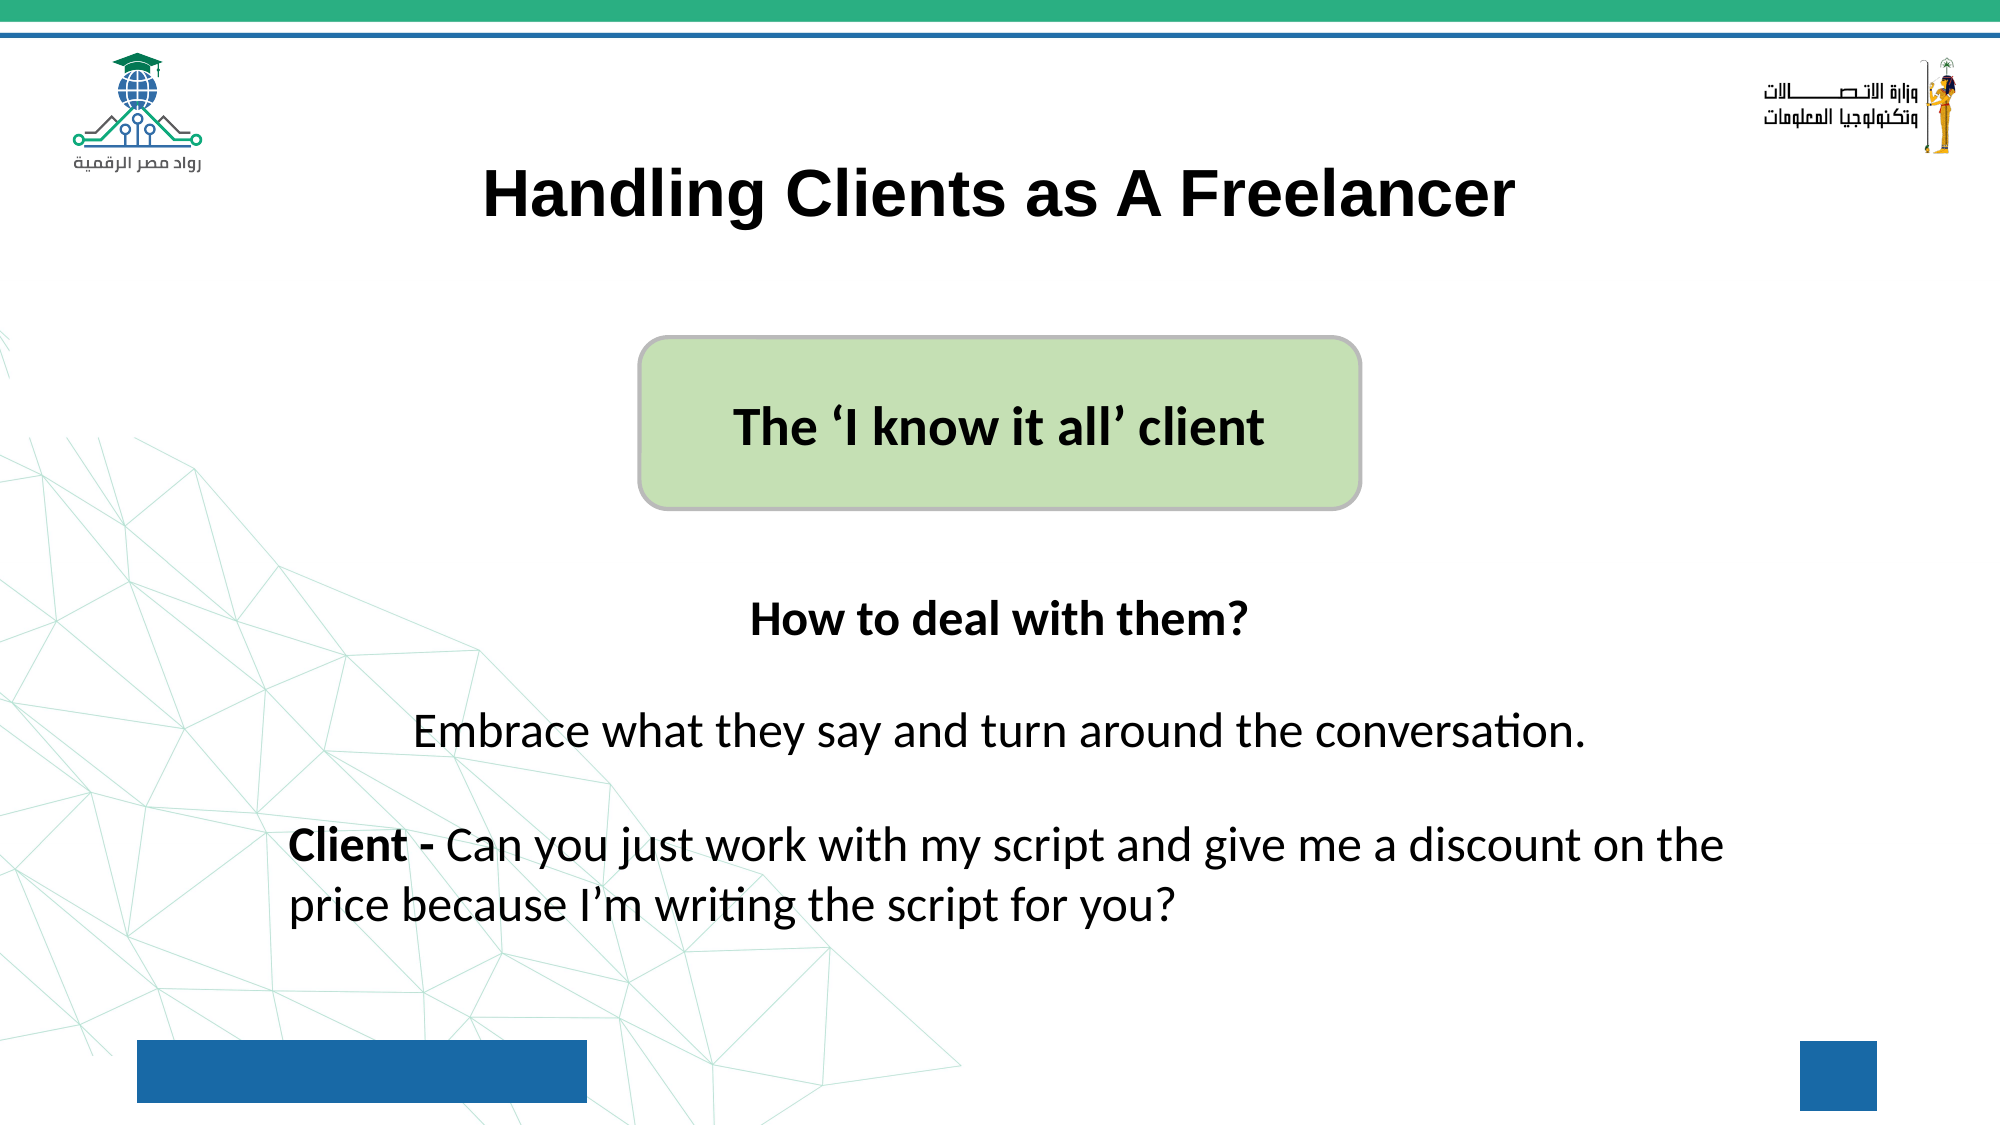

# Handling Clients as A Freelancer
The ‘I know it all’ client
How to deal with them?
Embrace what they say and turn around the conversation.
Client - Can you just work with my script and give me a discount on the price because I’m writing the script for you?